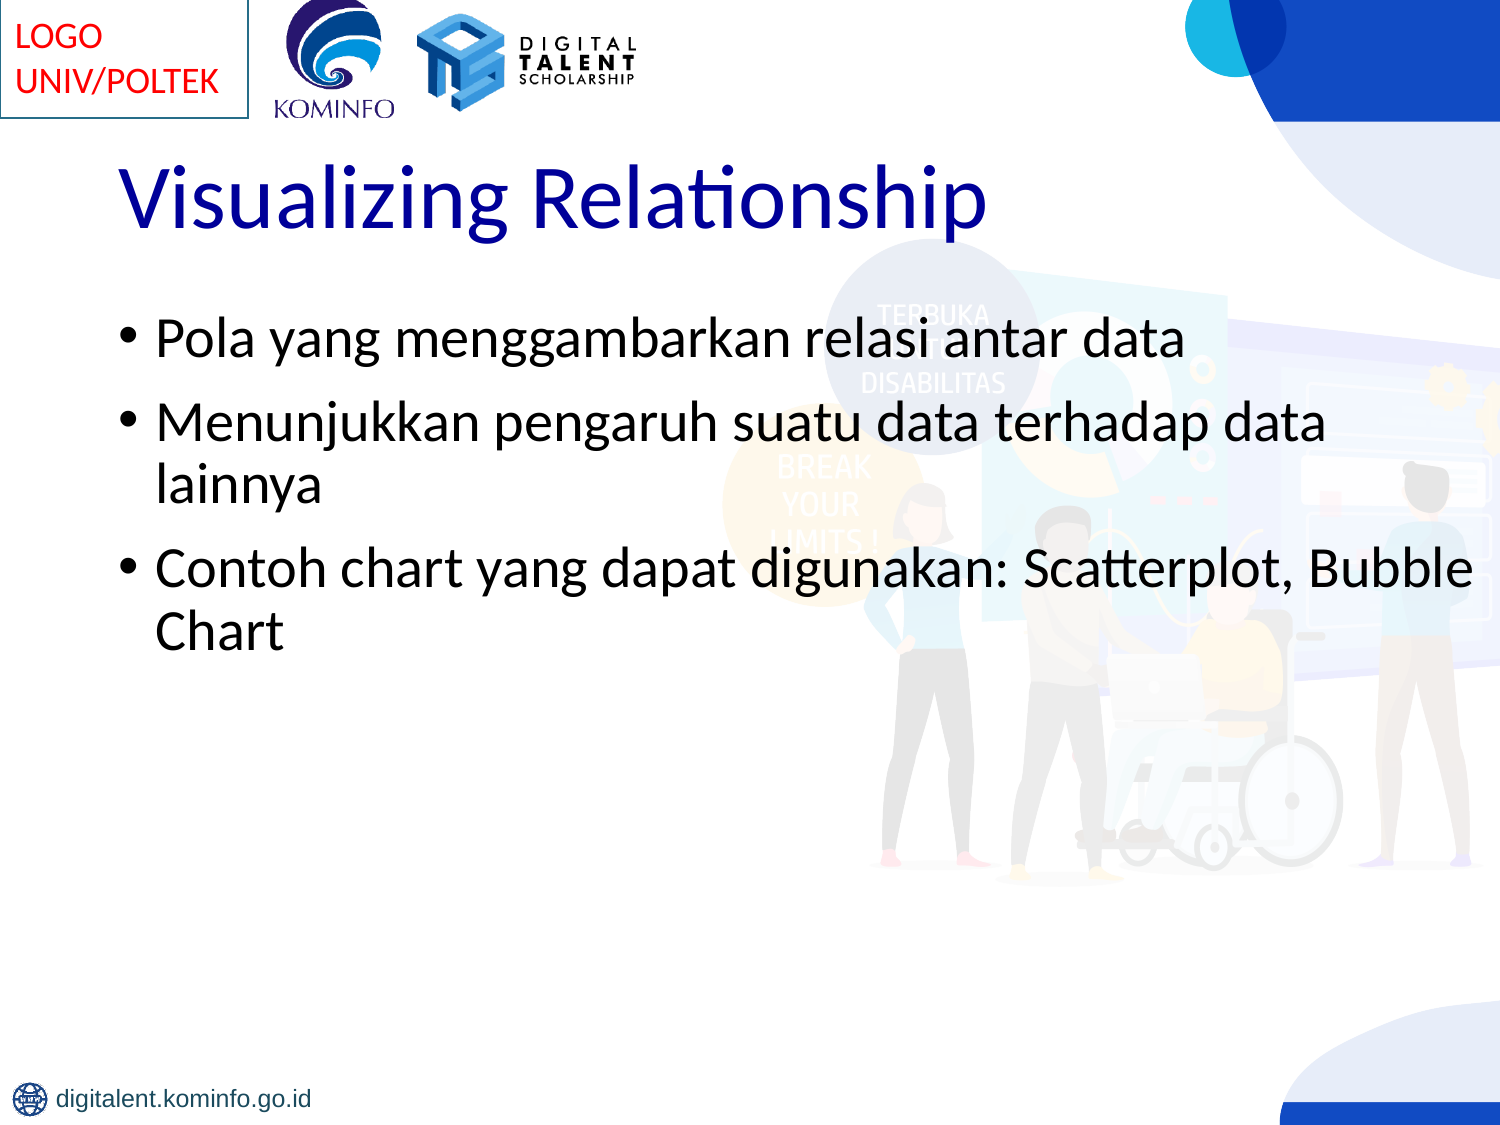

# Visualizing Relationship
Pola yang menggambarkan relasi antar data
Menunjukkan pengaruh suatu data terhadap data lainnya
Contoh chart yang dapat digunakan: Scatterplot, Bubble Chart